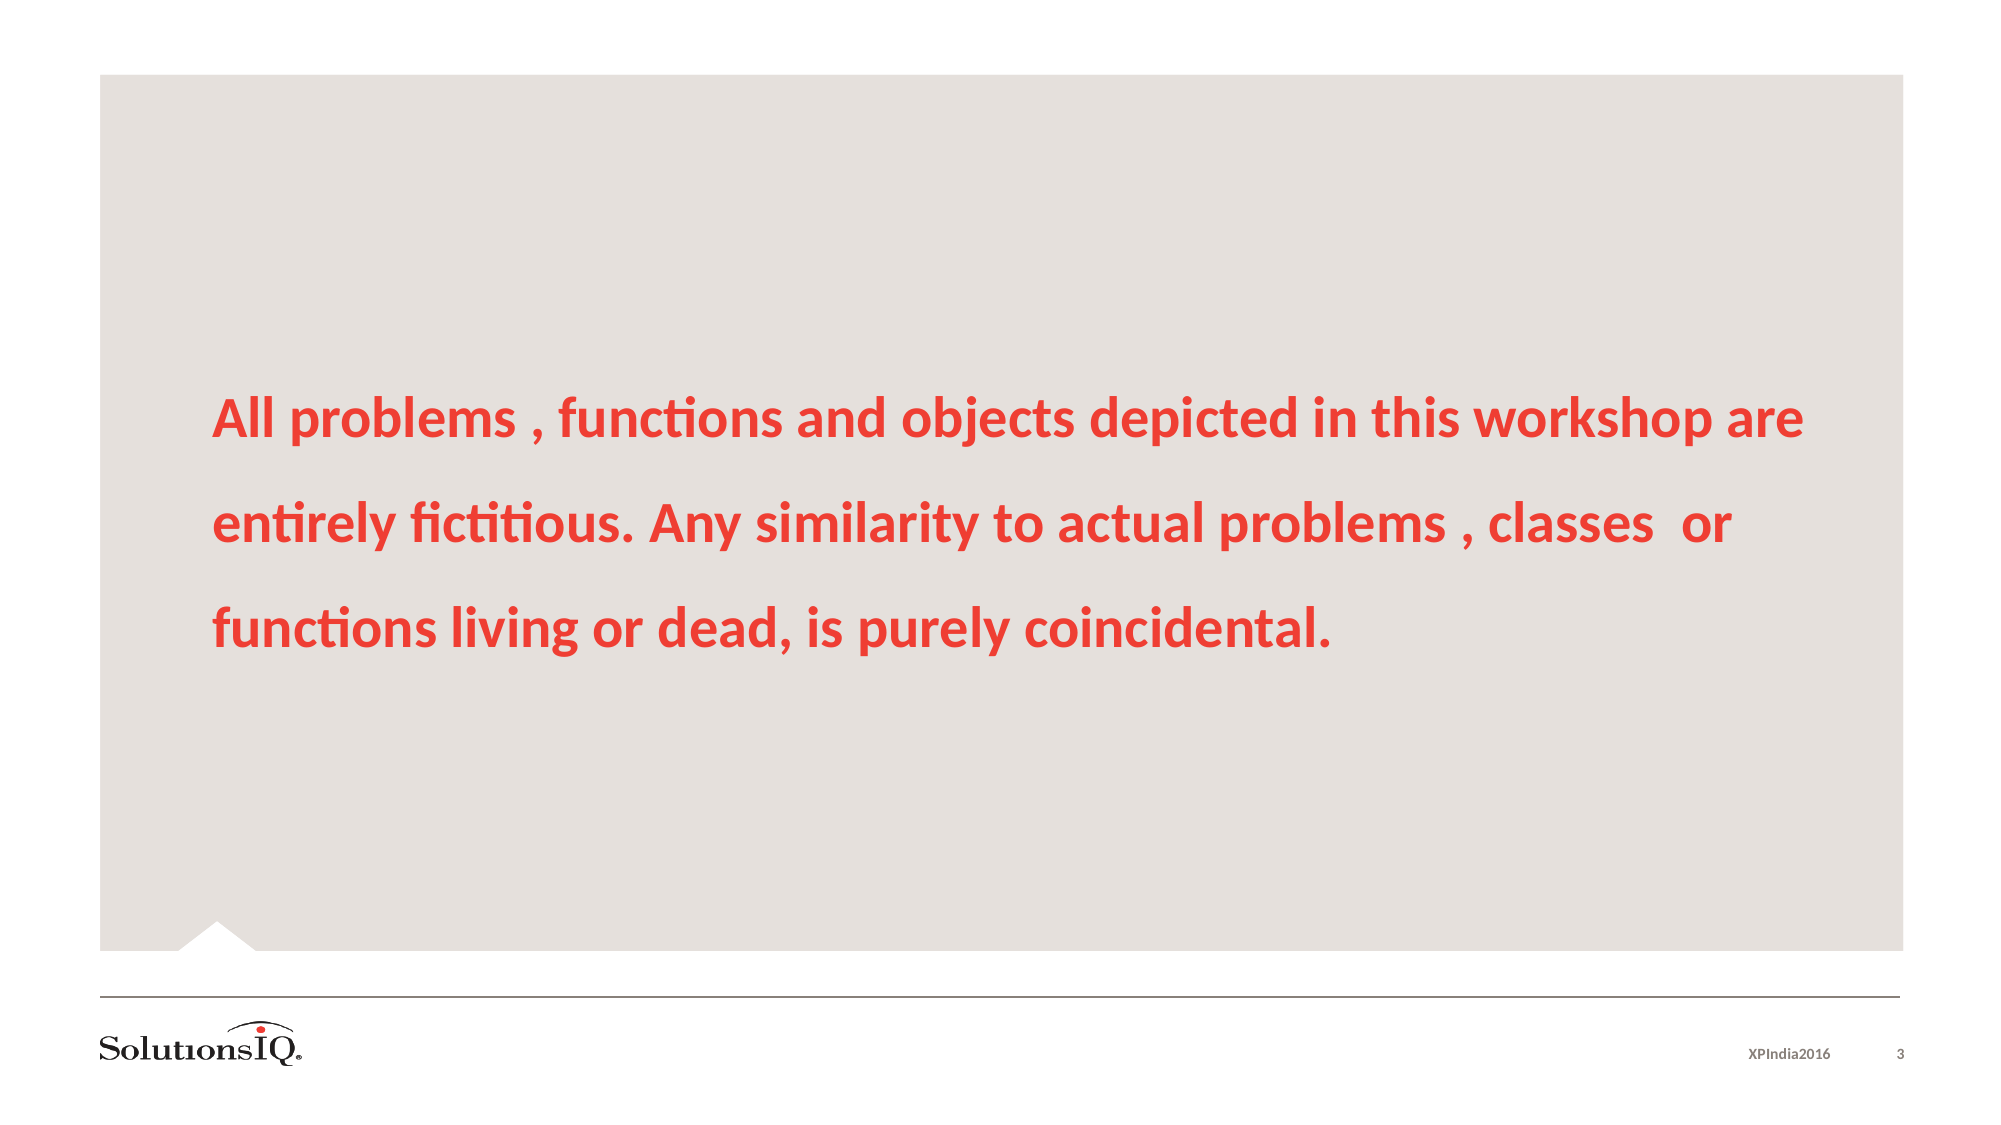

All problems , functions and objects depicted in this workshop are entirely fictitious. Any similarity to actual problems , classes  or functions living or dead, is purely coincidental.

XPIndia2016
3